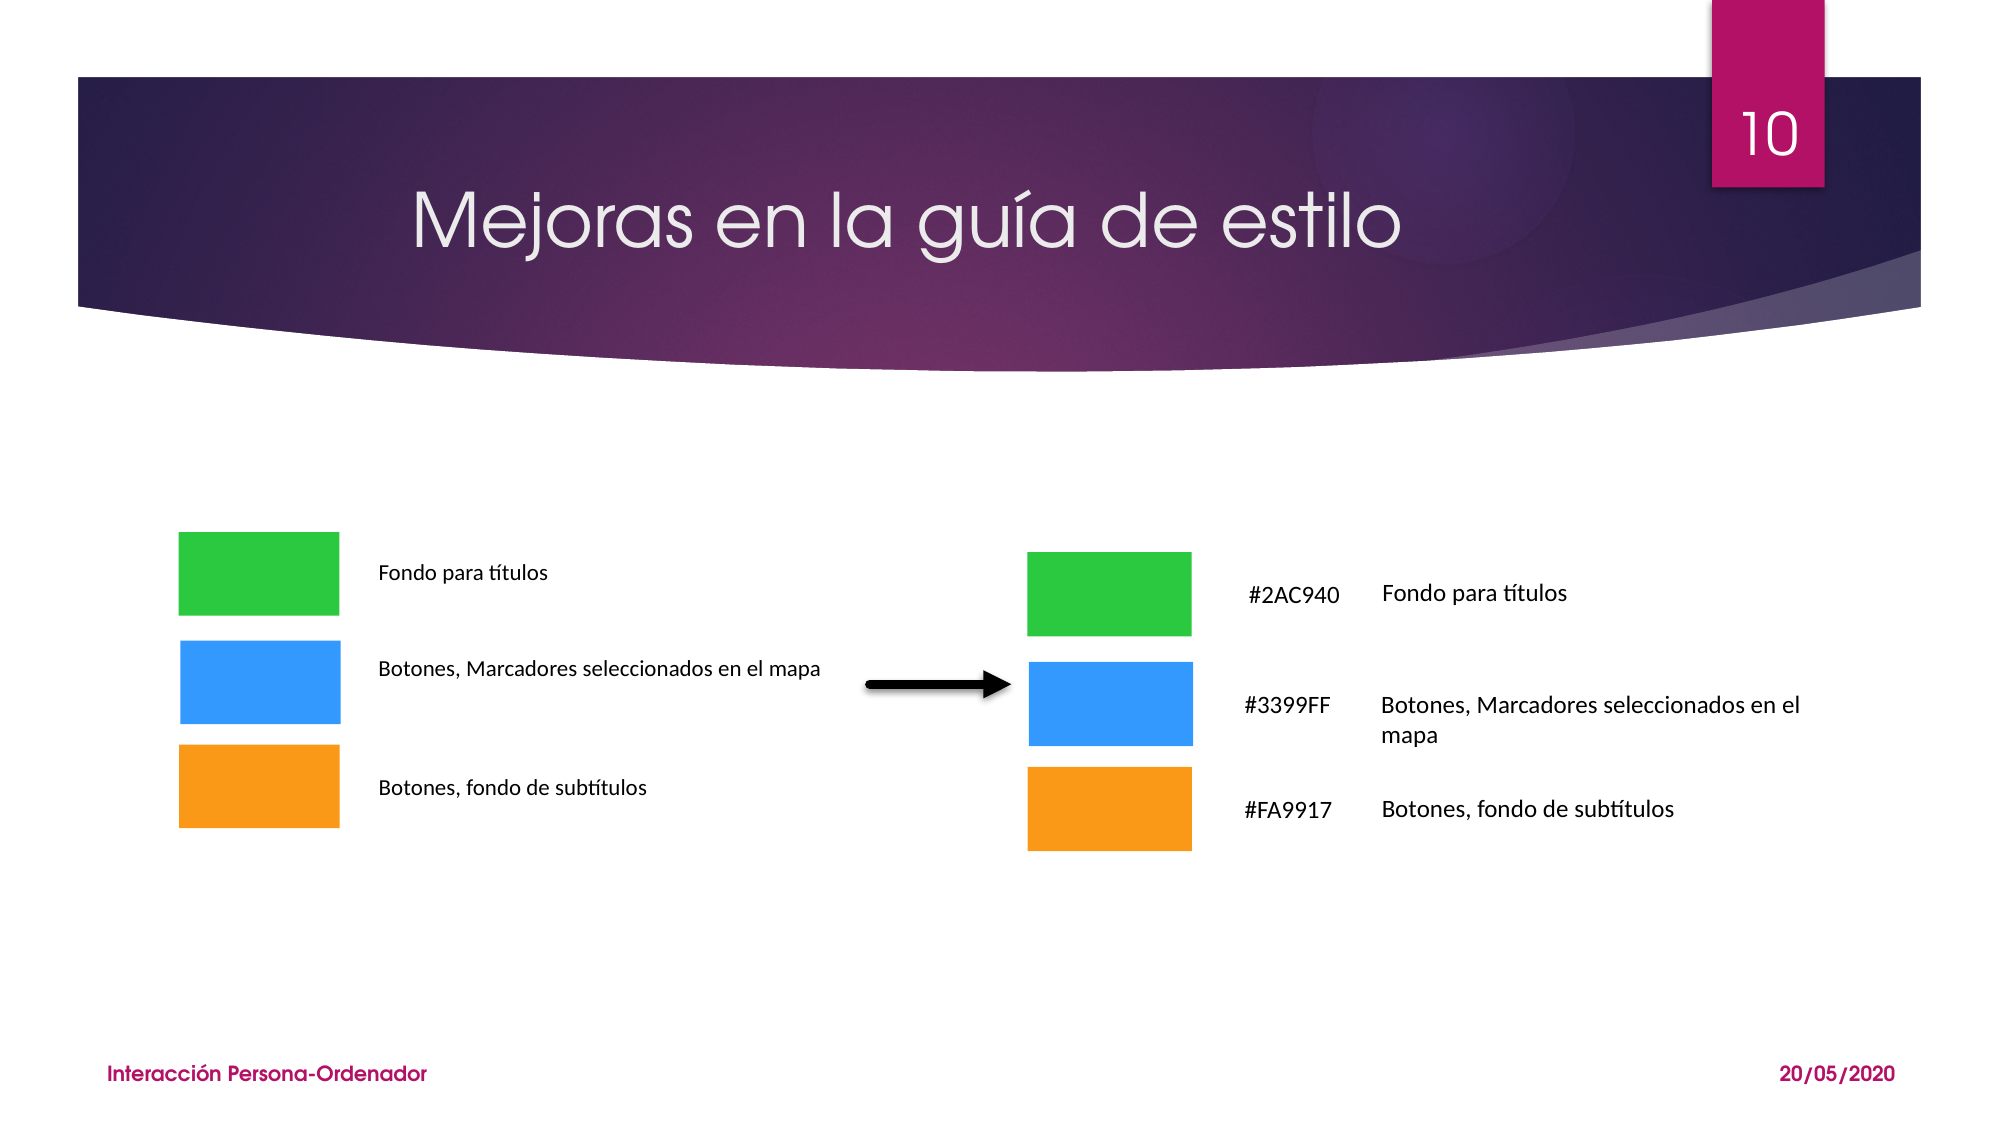

10
# Mejoras en la guía de estilo

Fondo para títulos

Botones, Marcadores seleccionados en el mapa

Botones, fondo de subtítulos

Fondo para títulos
#2AC940

Botones, Marcadores seleccionados en el mapa
#3399FF

Botones, fondo de subtítulos
#FA9917
Interacción Persona-Ordenador
20/05/2020